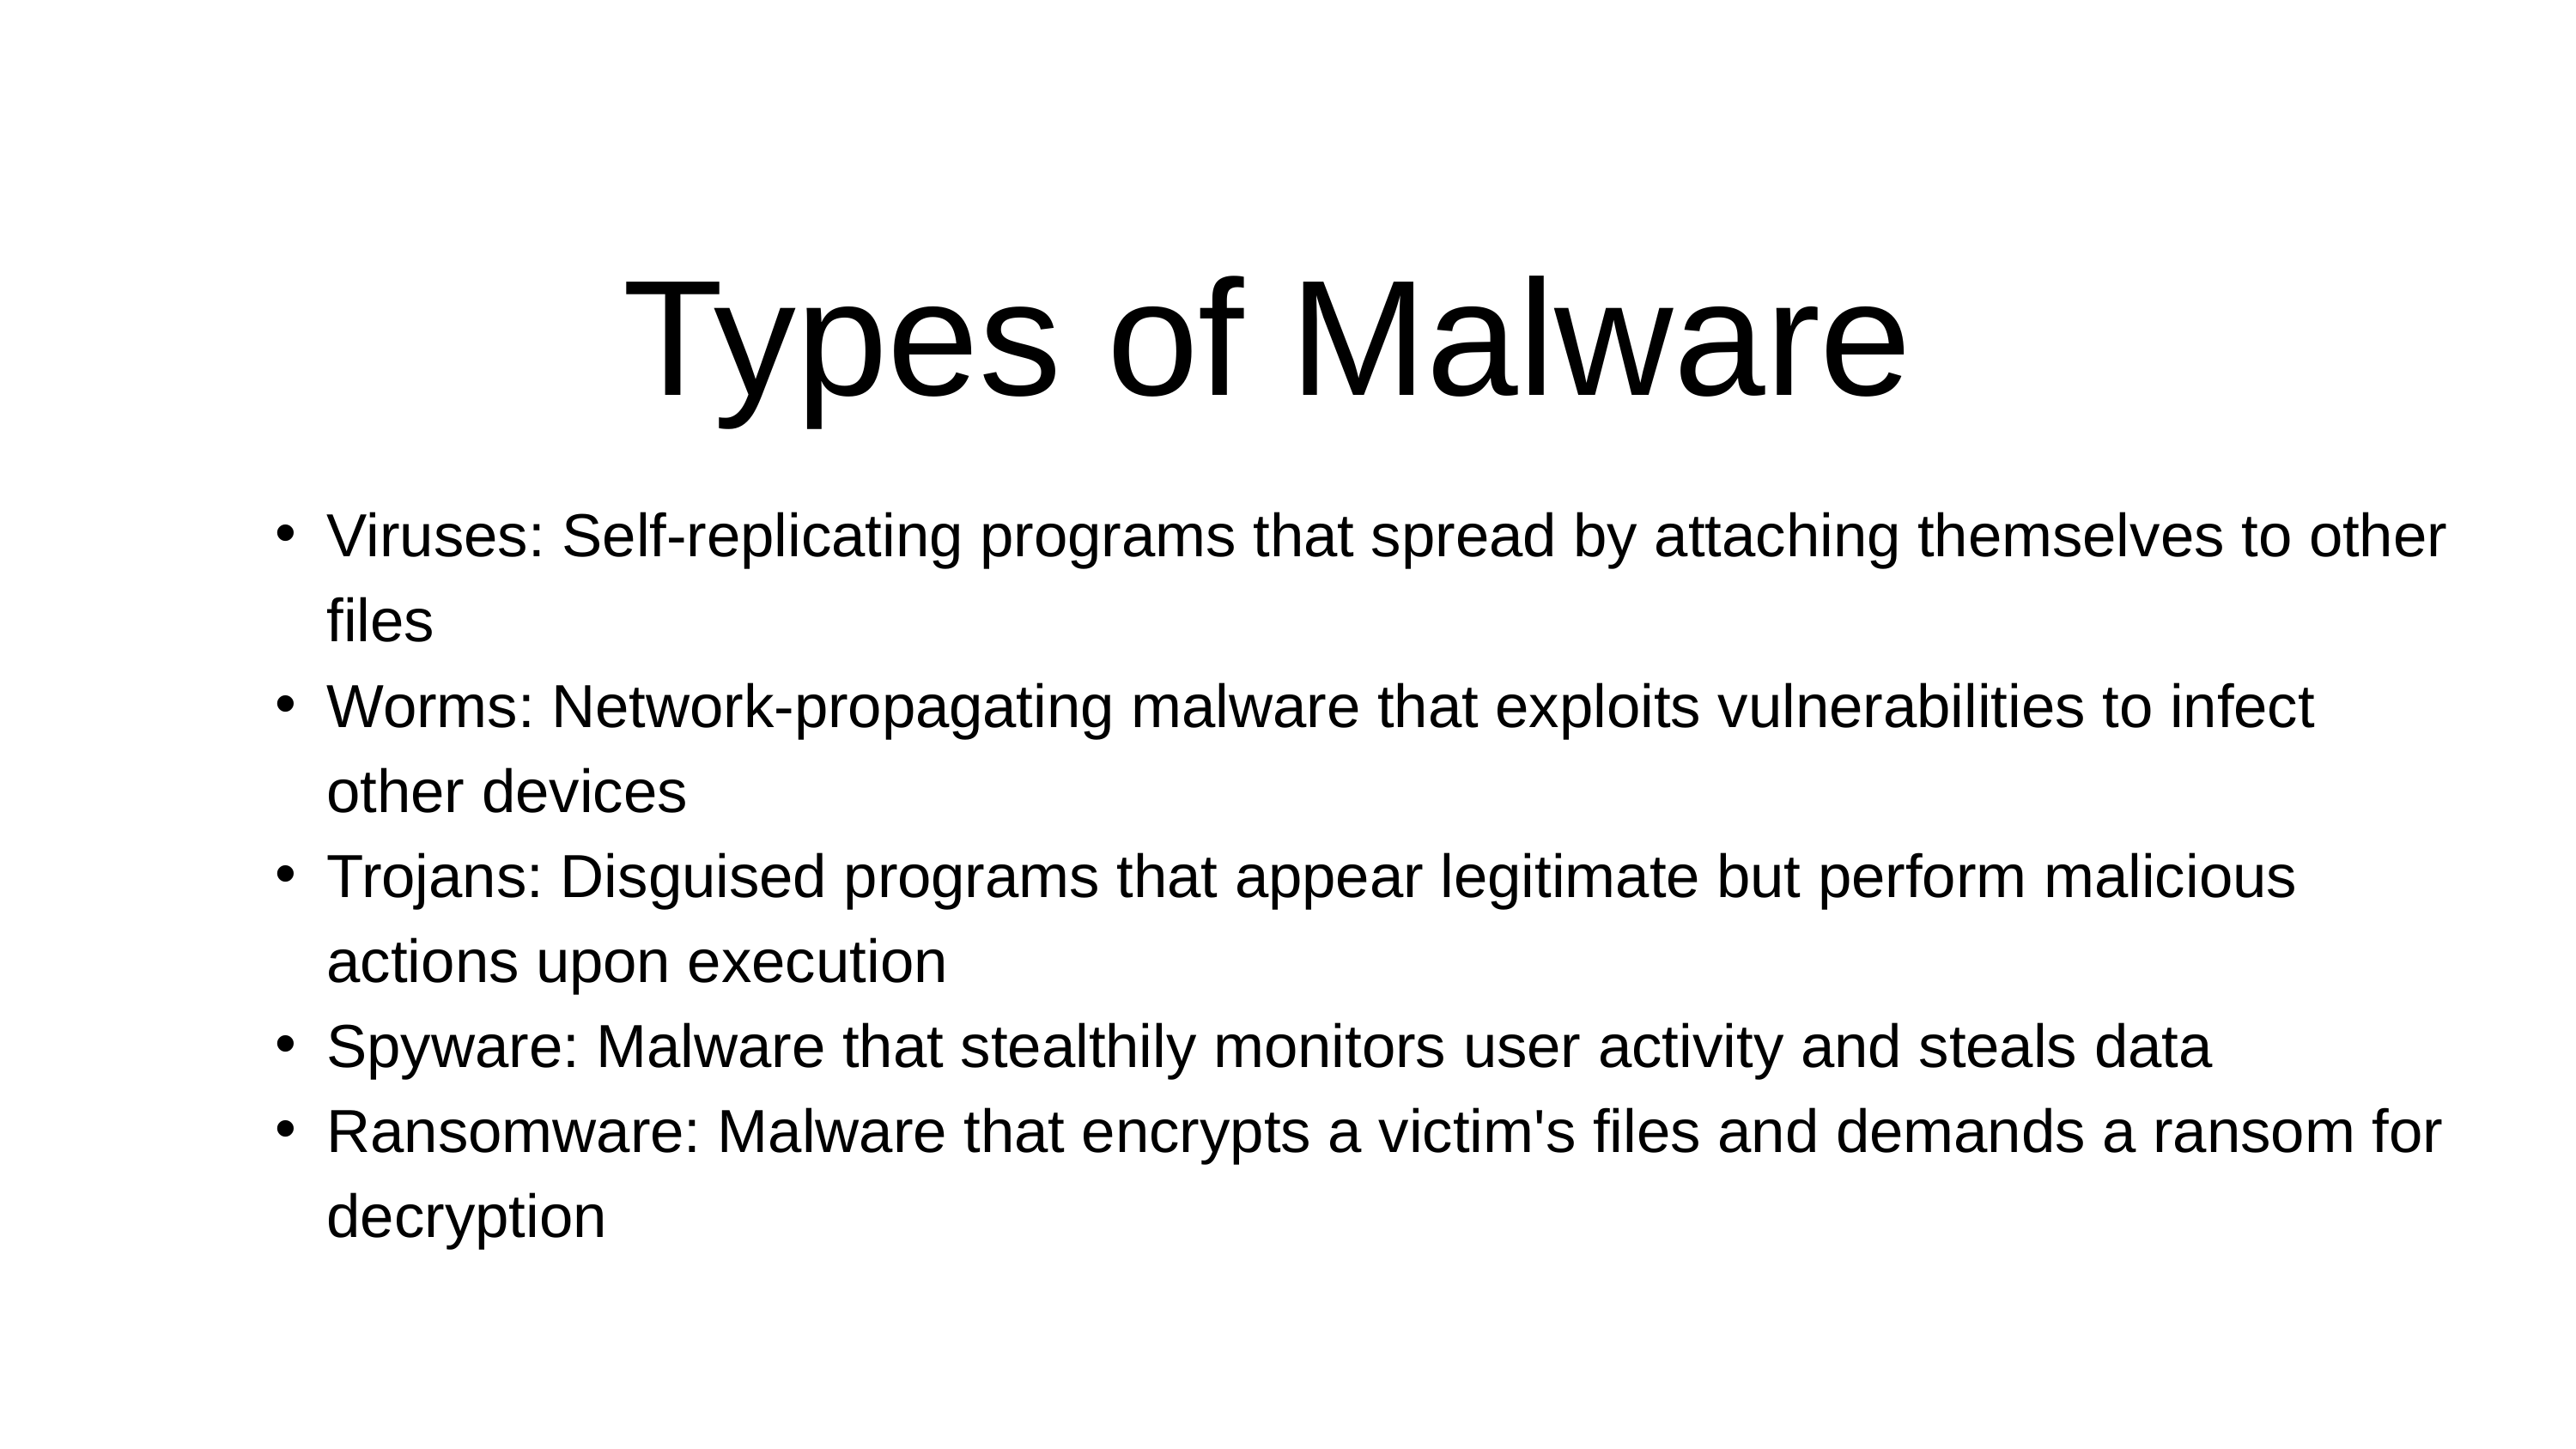

Types of Malware
Viruses: Self-replicating programs that spread by attaching themselves to other files
Worms: Network-propagating malware that exploits vulnerabilities to infect other devices
Trojans: Disguised programs that appear legitimate but perform malicious actions upon execution
Spyware: Malware that stealthily monitors user activity and steals data
Ransomware: Malware that encrypts a victim's files and demands a ransom for decryption